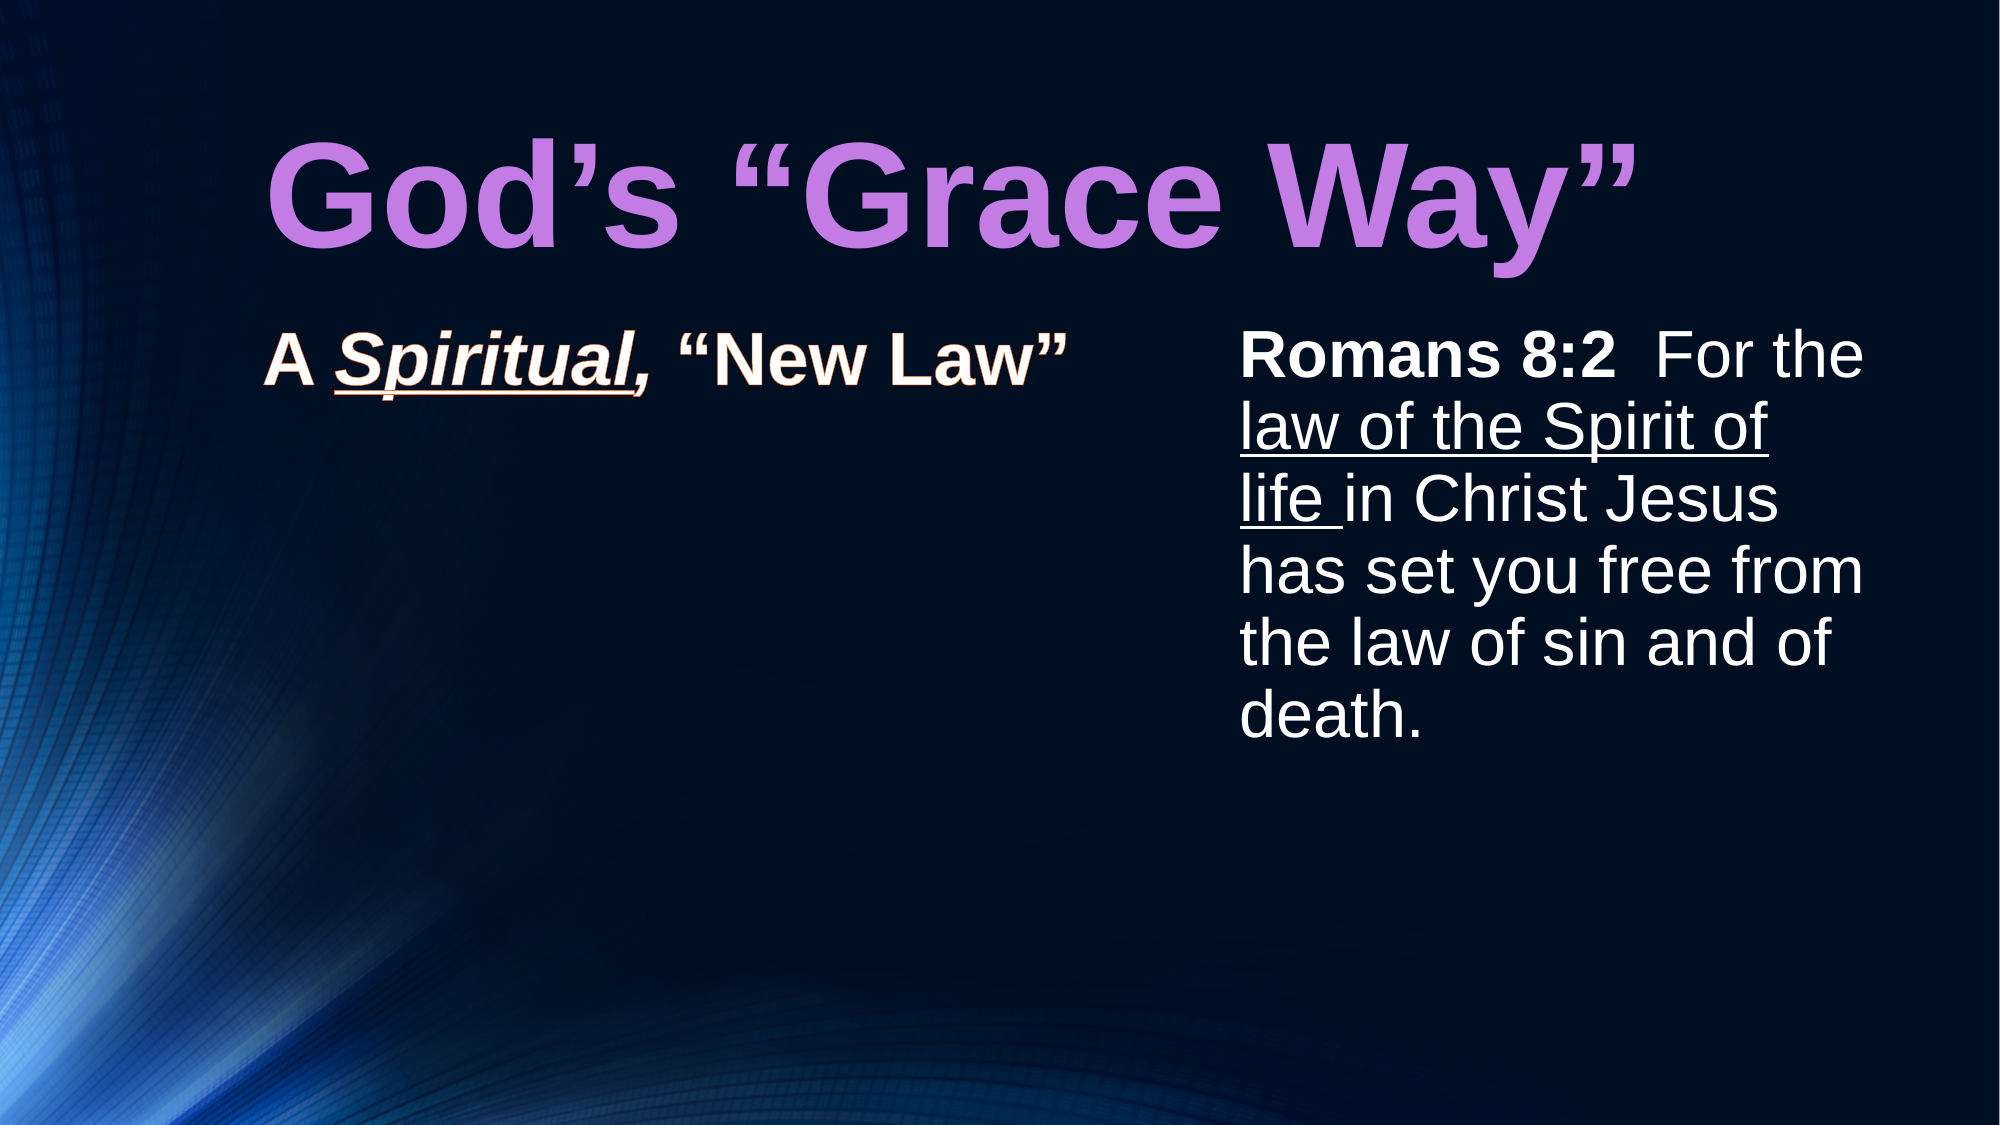

# God’s “Grace Way”
A Spiritual, “New Law”
Romans 8:2  For the law of the Spirit of life in Christ Jesus has set you free from the law of sin and of death.